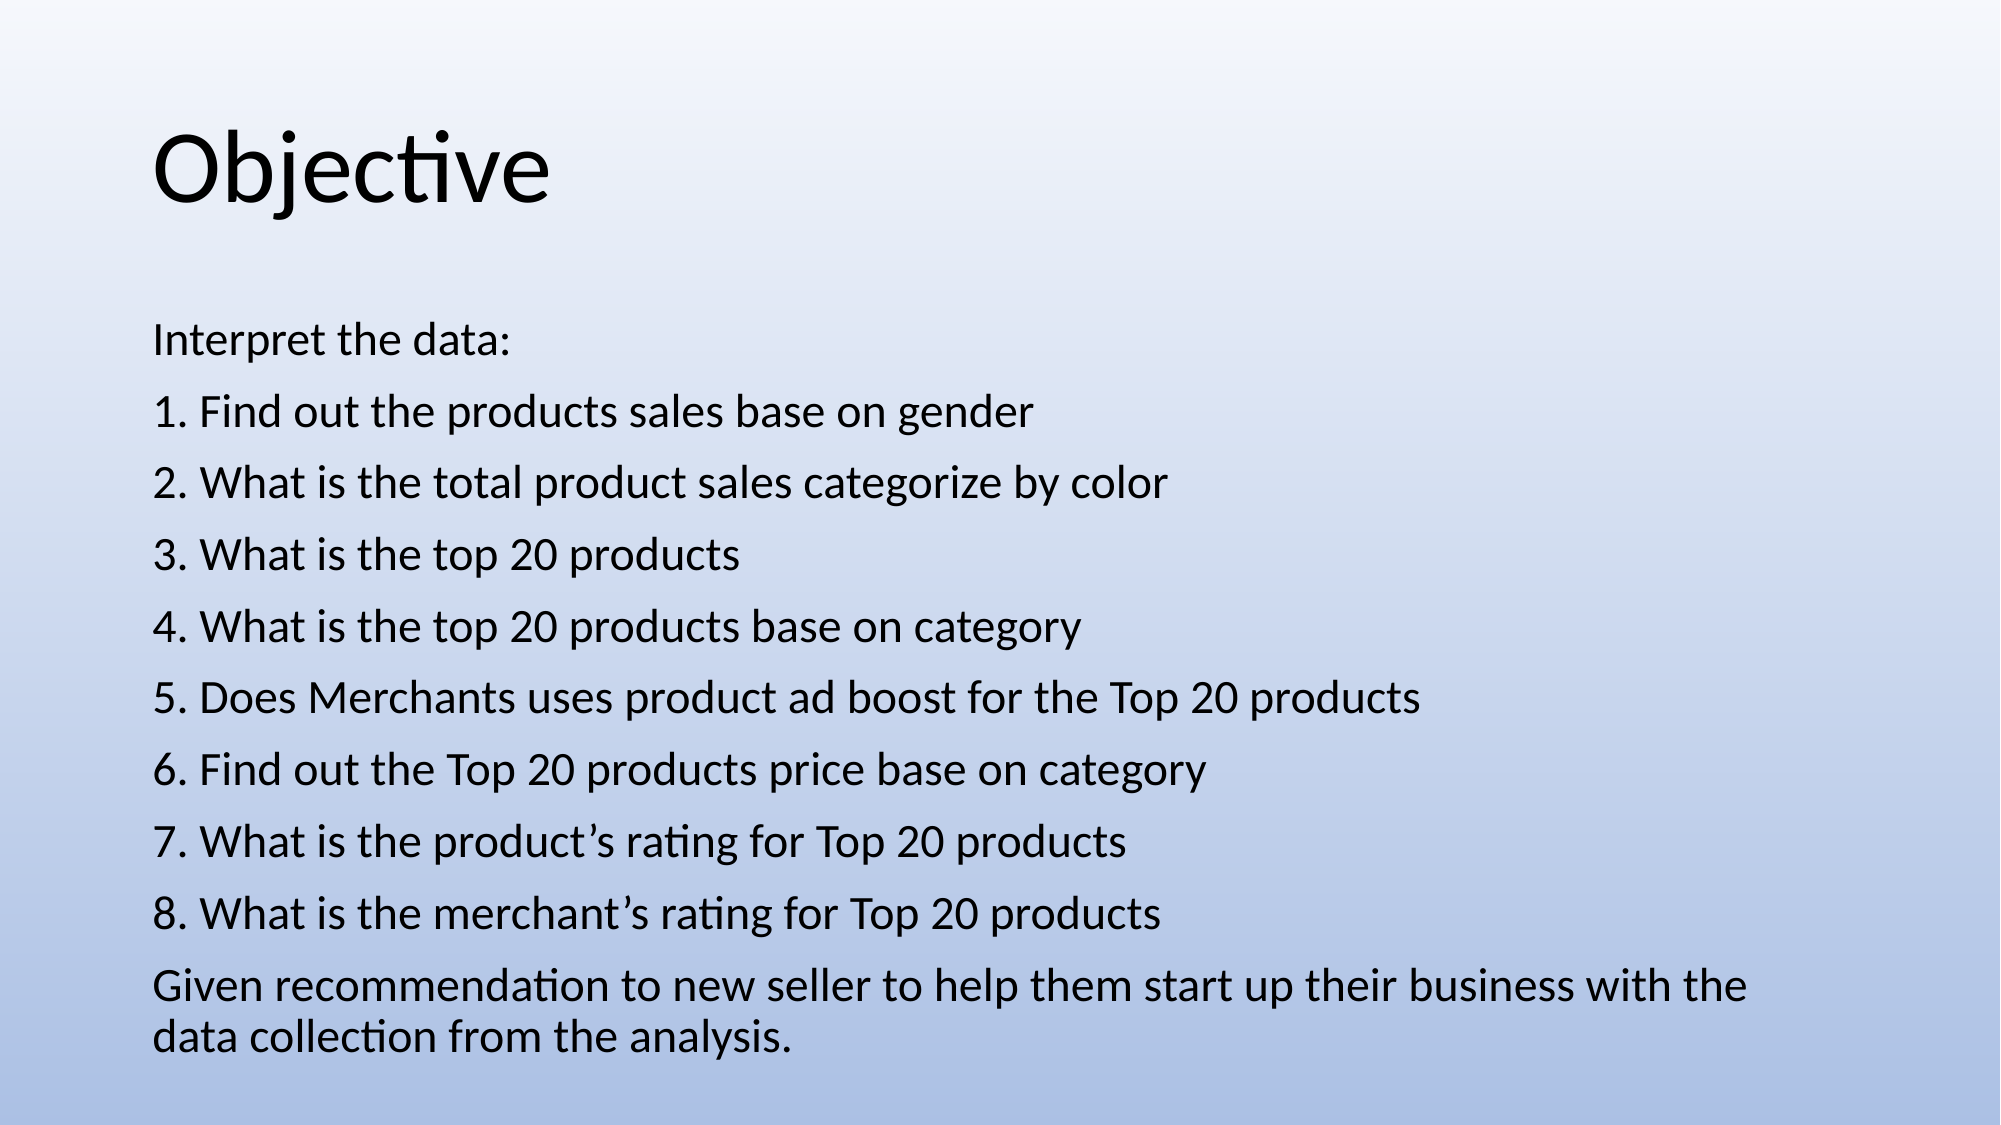

# Objective
Interpret the data:
1. Find out the products sales base on gender
2. What is the total product sales categorize by color
3. What is the top 20 products
4. What is the top 20 products base on category
5. Does Merchants uses product ad boost for the Top 20 products
6. Find out the Top 20 products price base on category
7. What is the product’s rating for Top 20 products
8. What is the merchant’s rating for Top 20 products
Given recommendation to new seller to help them start up their business with the data collection from the analysis.